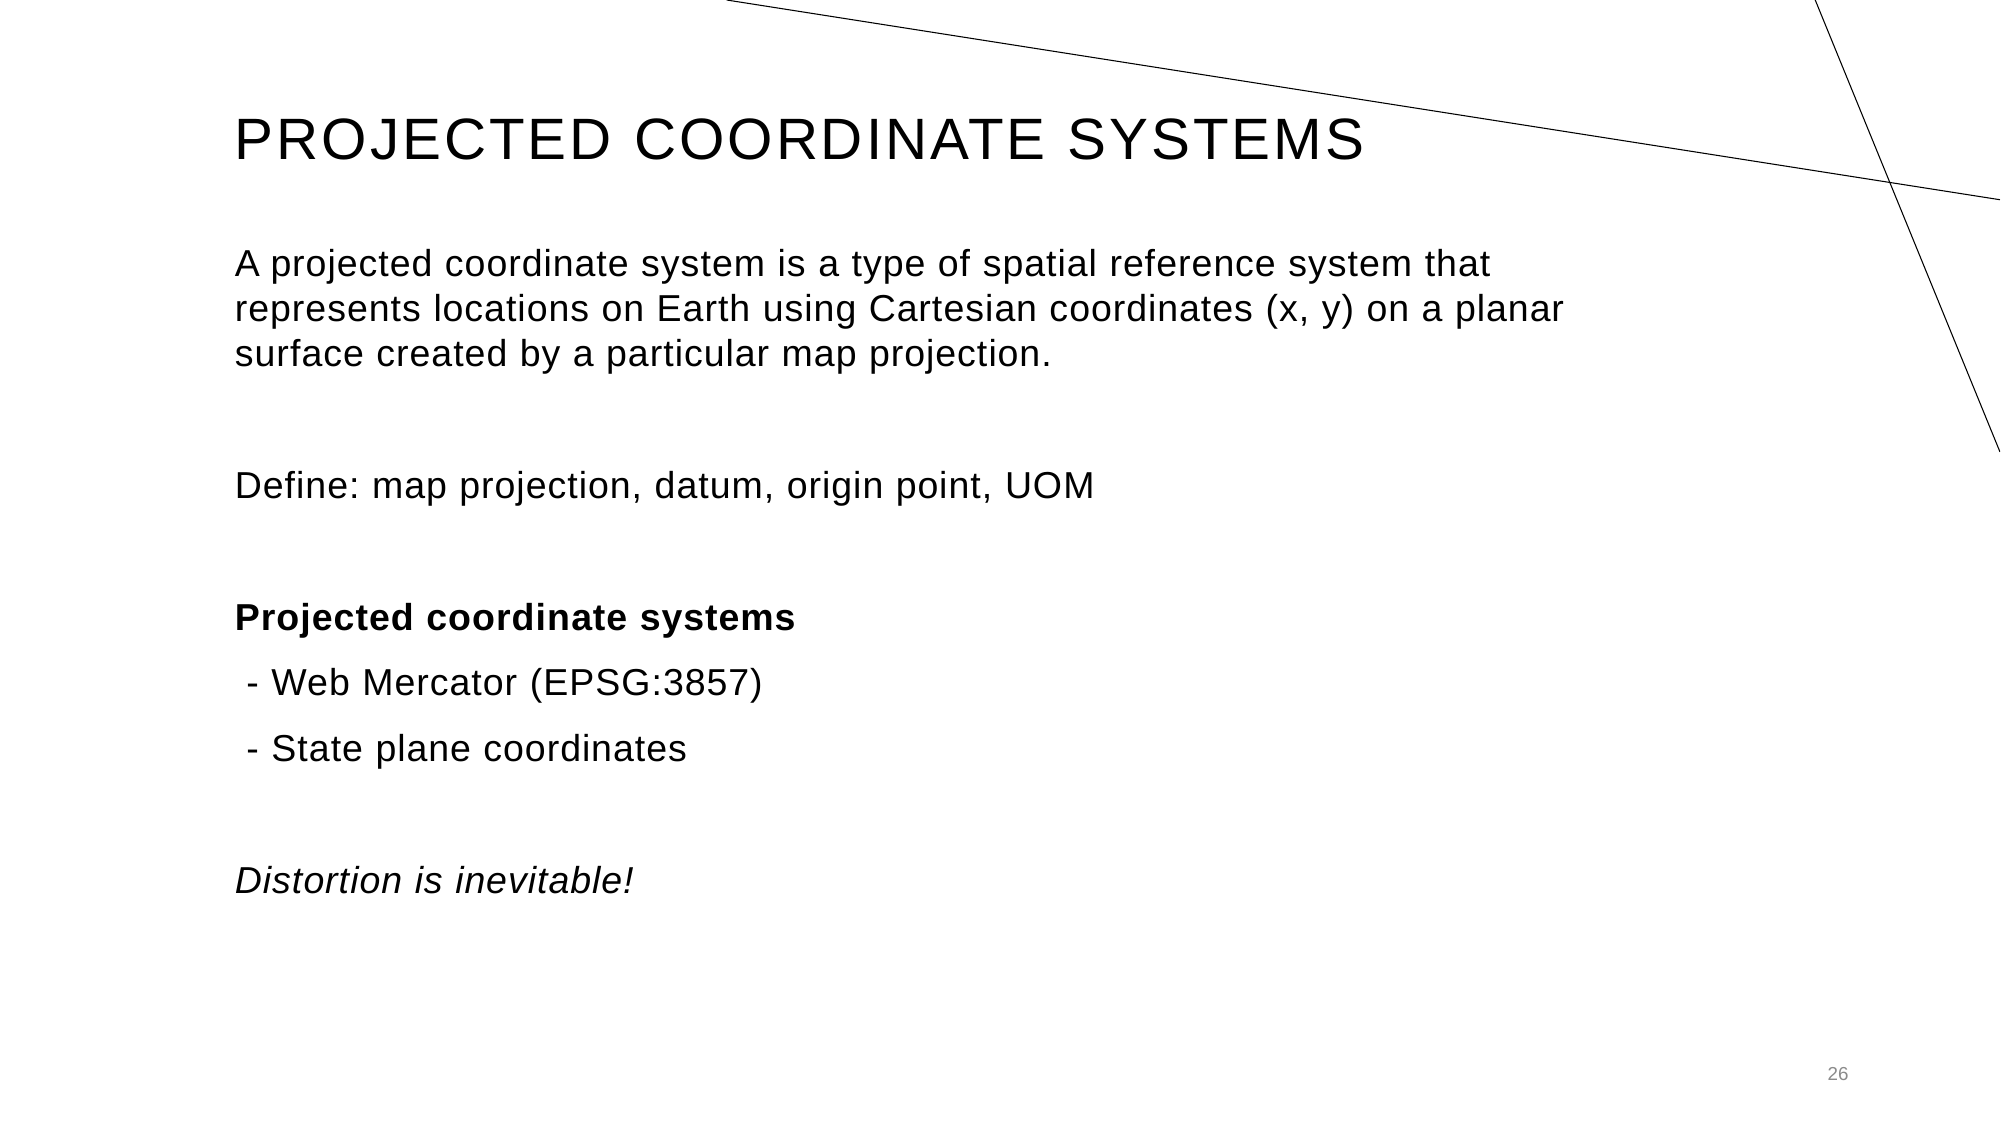

# Projected Coordinate SYSTEMS
A projected coordinate system is a type of spatial reference system that represents locations on Earth using Cartesian coordinates (x, y) on a planar surface created by a particular map projection.

Define: map projection, datum, origin point, UOM

Projected coordinate systems
 - Web Mercator (EPSG:3857)
 - State plane coordinates

Distortion is inevitable!

26